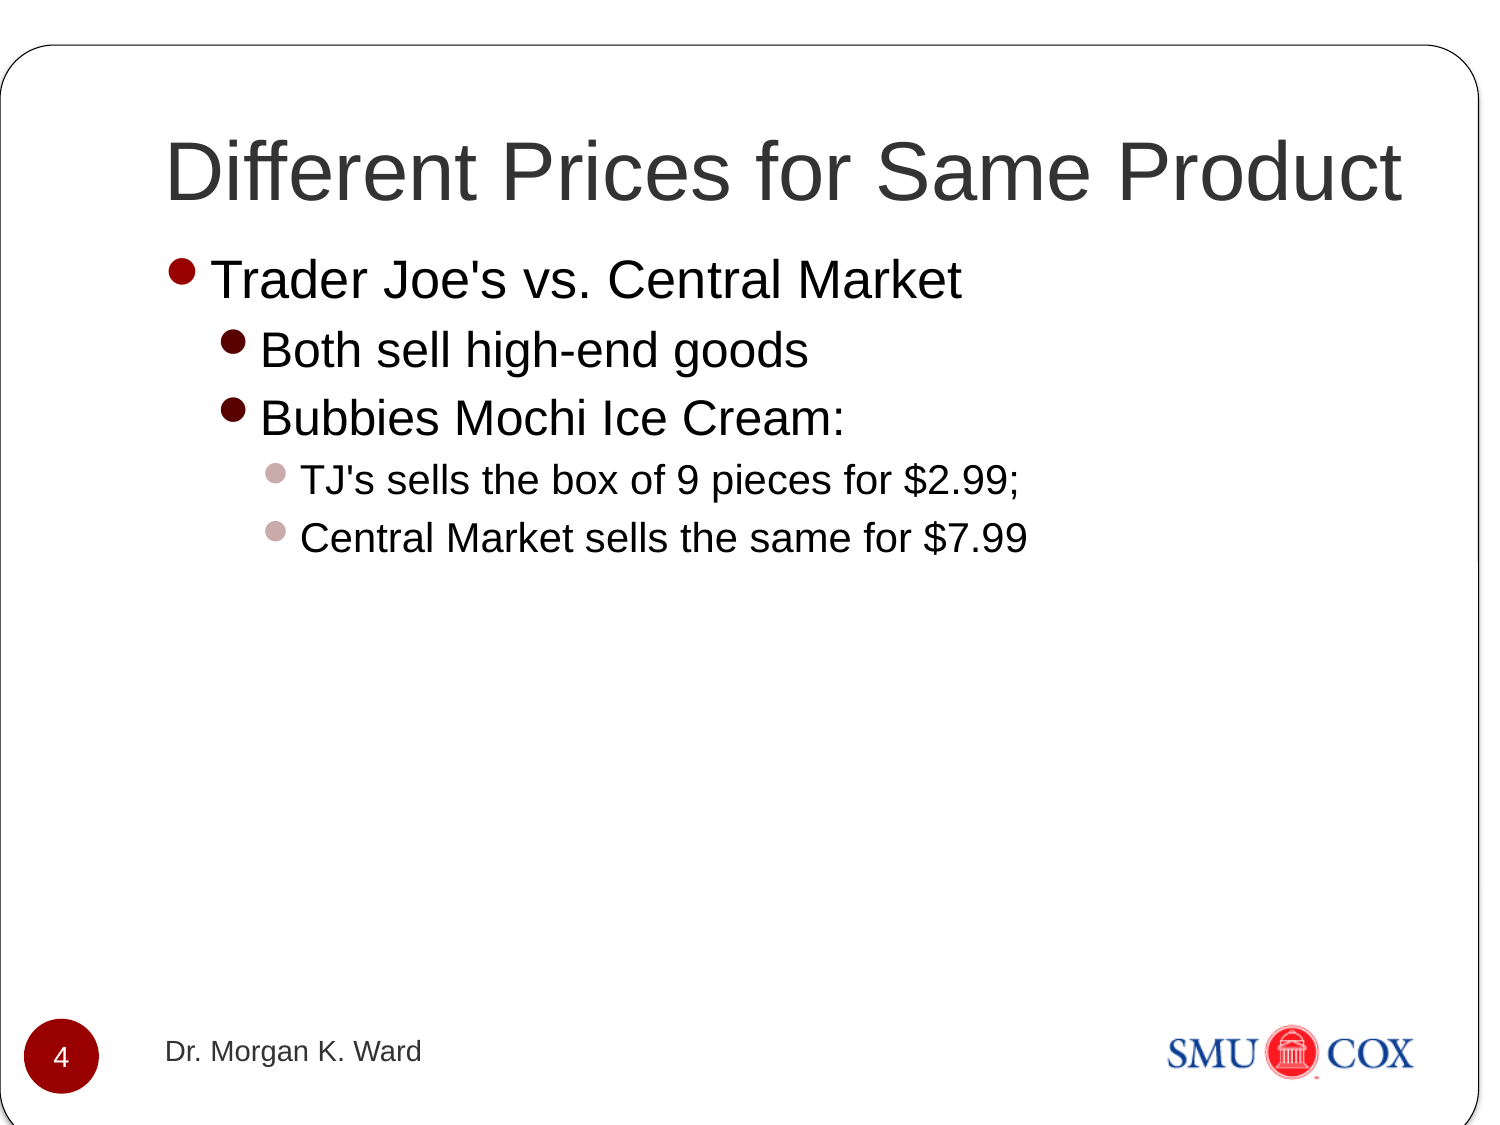

# Different Prices for Same Product
Trader Joe's vs. Central Market
Both sell high-end goods
Bubbies Mochi Ice Cream:
TJ's sells the box of 9 pieces for $2.99;
Central Market sells the same for $7.99

Dr. Morgan K. Ward
4